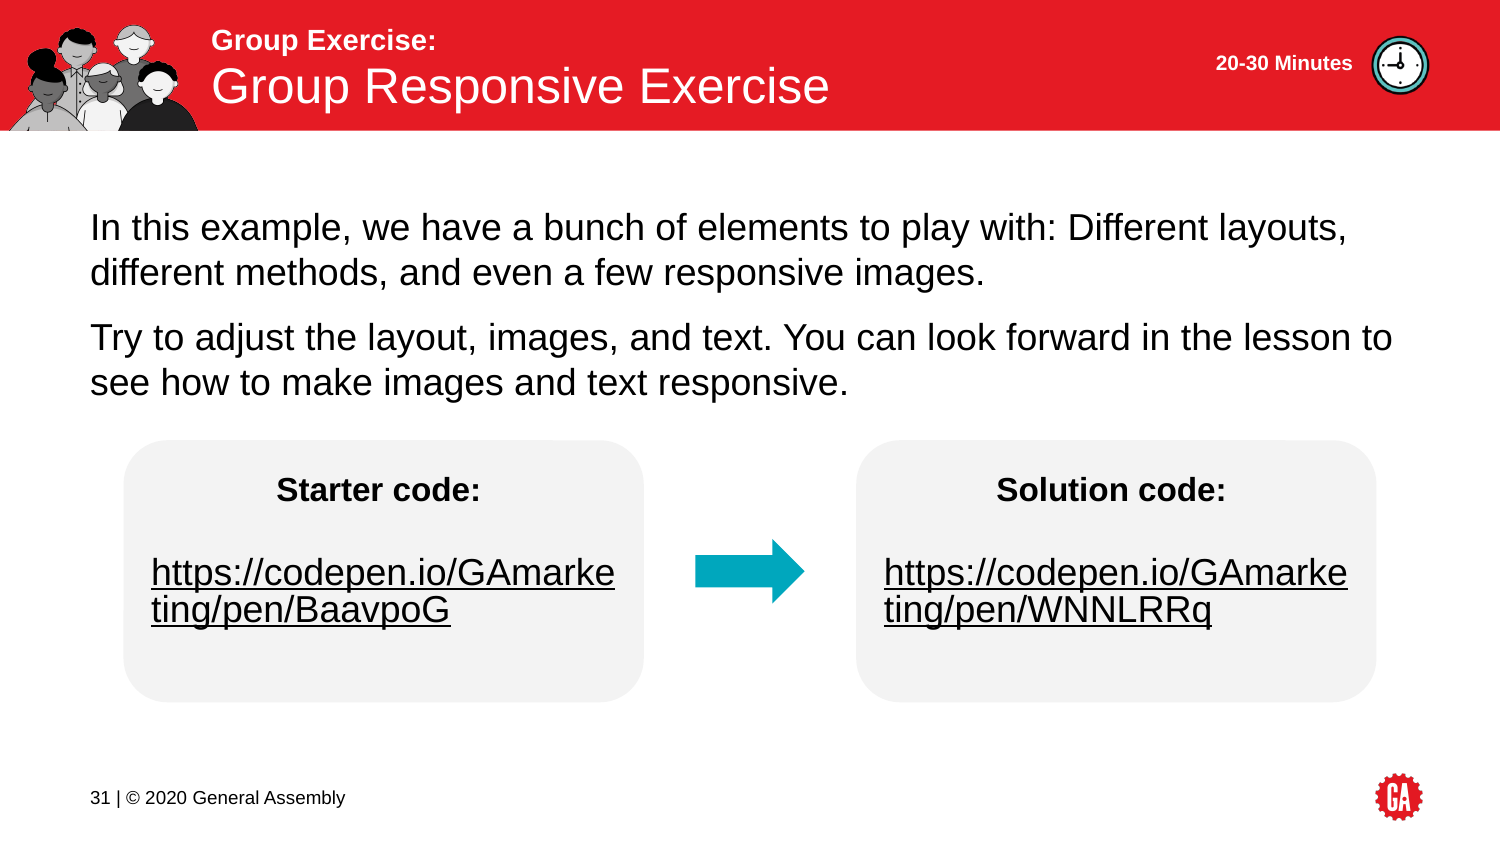

20-30 Minutes
# Group Responsive Exercise
In this example, we have a bunch of elements to play with: Different layouts, different methods, and even a few responsive images.
Try to adjust the layout, images, and text. You can look forward in the lesson to see how to make images and text responsive.
Starter code:
https://codepen.io/GAmarketing/pen/BaavpoG
Solution code:
https://codepen.io/GAmarketing/pen/WNNLRRq

31 | © 2020 General Assembly